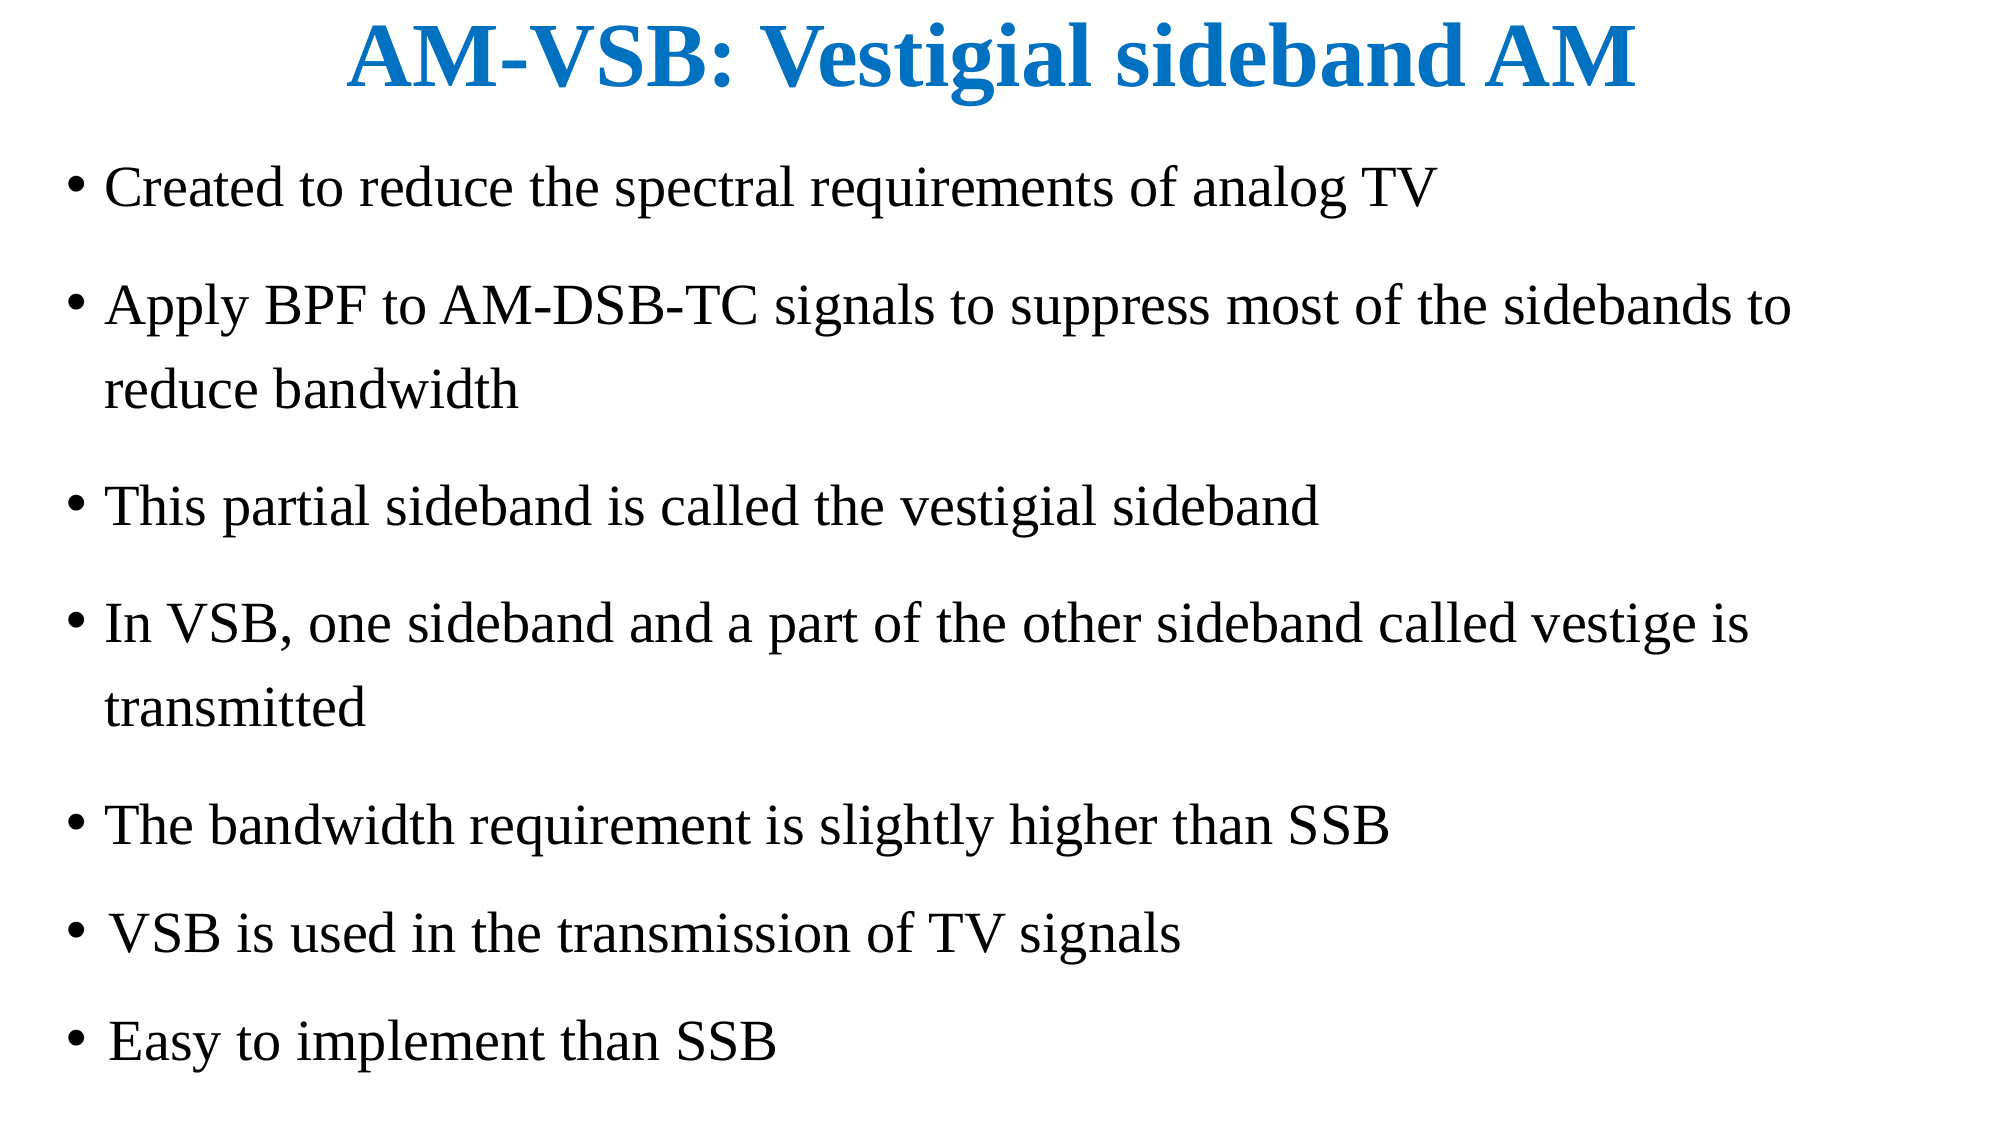

AM-VSB: Vestigial sideband AM
Created to reduce the spectral requirements of analog TV
Apply BPF to AM-DSB-TC signals to suppress most of the sidebands to reduce bandwidth
This partial sideband is called the vestigial sideband
In VSB, one sideband and a part of the other sideband called vestige is transmitted
The bandwidth requirement is slightly higher than SSB
VSB is used in the transmission of TV signals
Easy to implement than SSB